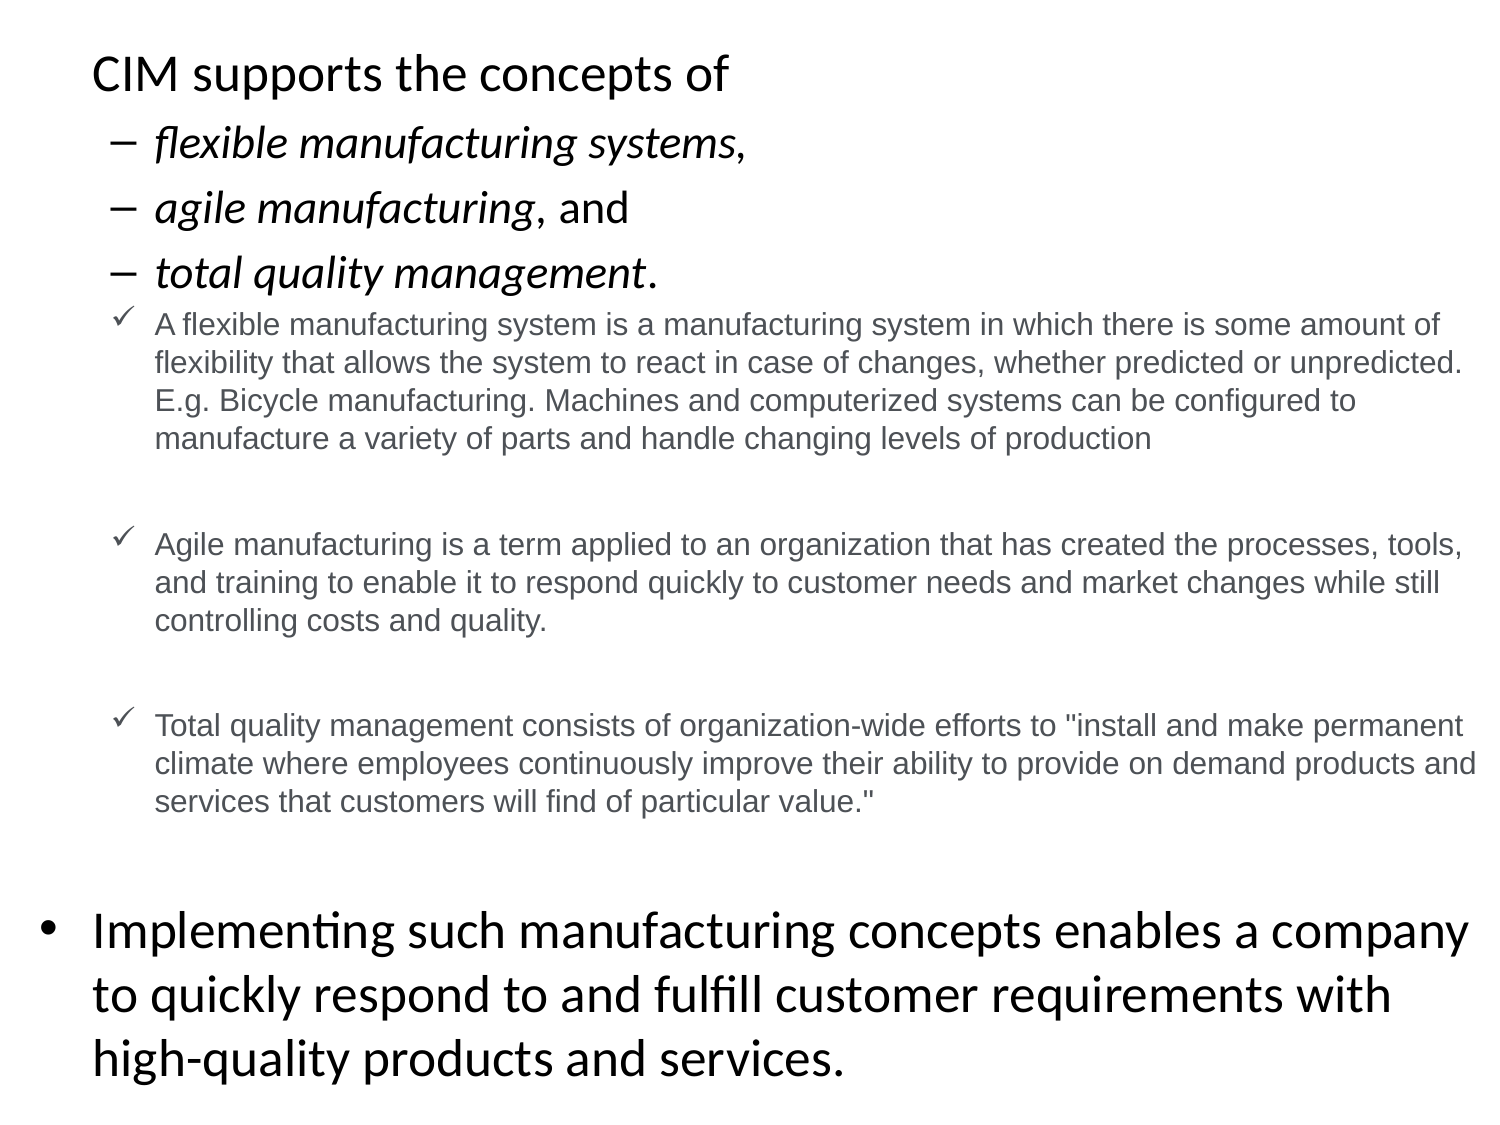

CIM supports the concepts of
flexible manufacturing systems,
agile manufacturing, and
total quality management.
A flexible manufacturing system is a manufacturing system in which there is some amount of flexibility that allows the system to react in case of changes, whether predicted or unpredicted. E.g. Bicycle manufacturing. Machines and computerized systems can be configured to manufacture a variety of parts and handle changing levels of production

Agile manufacturing is a term applied to an organization that has created the processes, tools, and training to enable it to respond quickly to customer needs and market changes while still controlling costs and quality.

Total quality management consists of organization-wide efforts to "install and make permanent climate where employees continuously improve their ability to provide on demand products and services that customers will find of particular value."

Implementing such manufacturing concepts enables a company to quickly respond to and fulfill customer requirements with high-quality products and services.